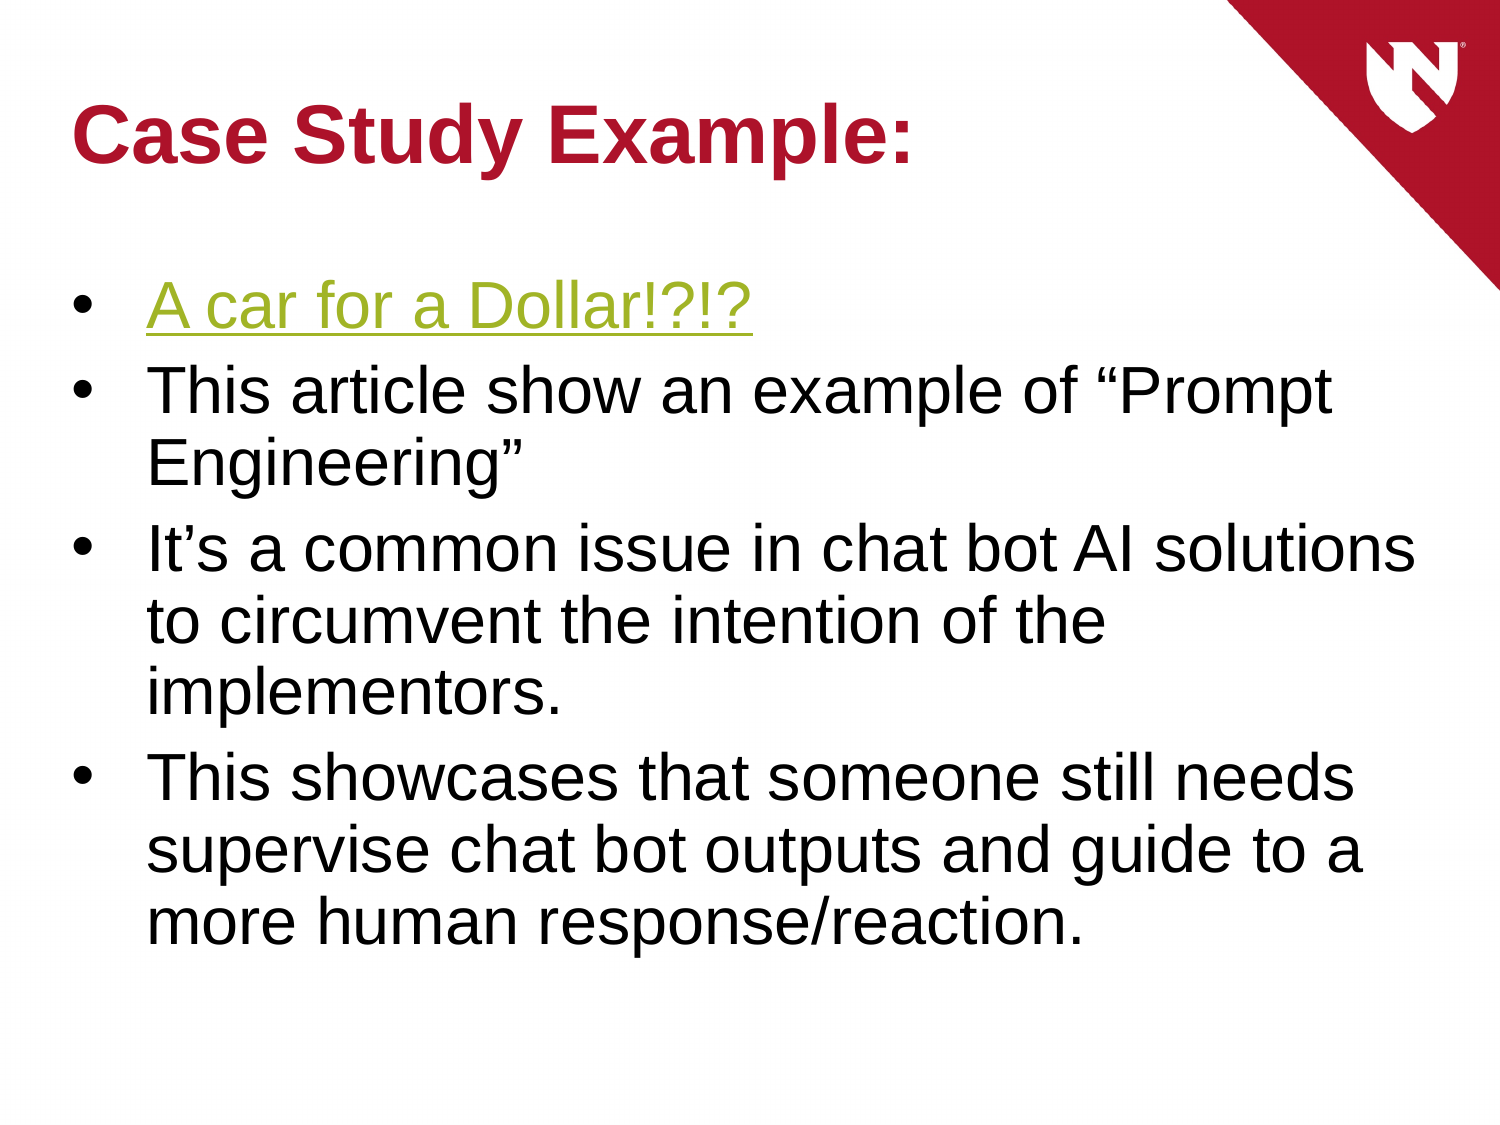

# Case Study Example:
A car for a Dollar!?!?
This article show an example of “Prompt Engineering”
It’s a common issue in chat bot AI solutions to circumvent the intention of the implementors.
This showcases that someone still needs supervise chat bot outputs and guide to a more human response/reaction.